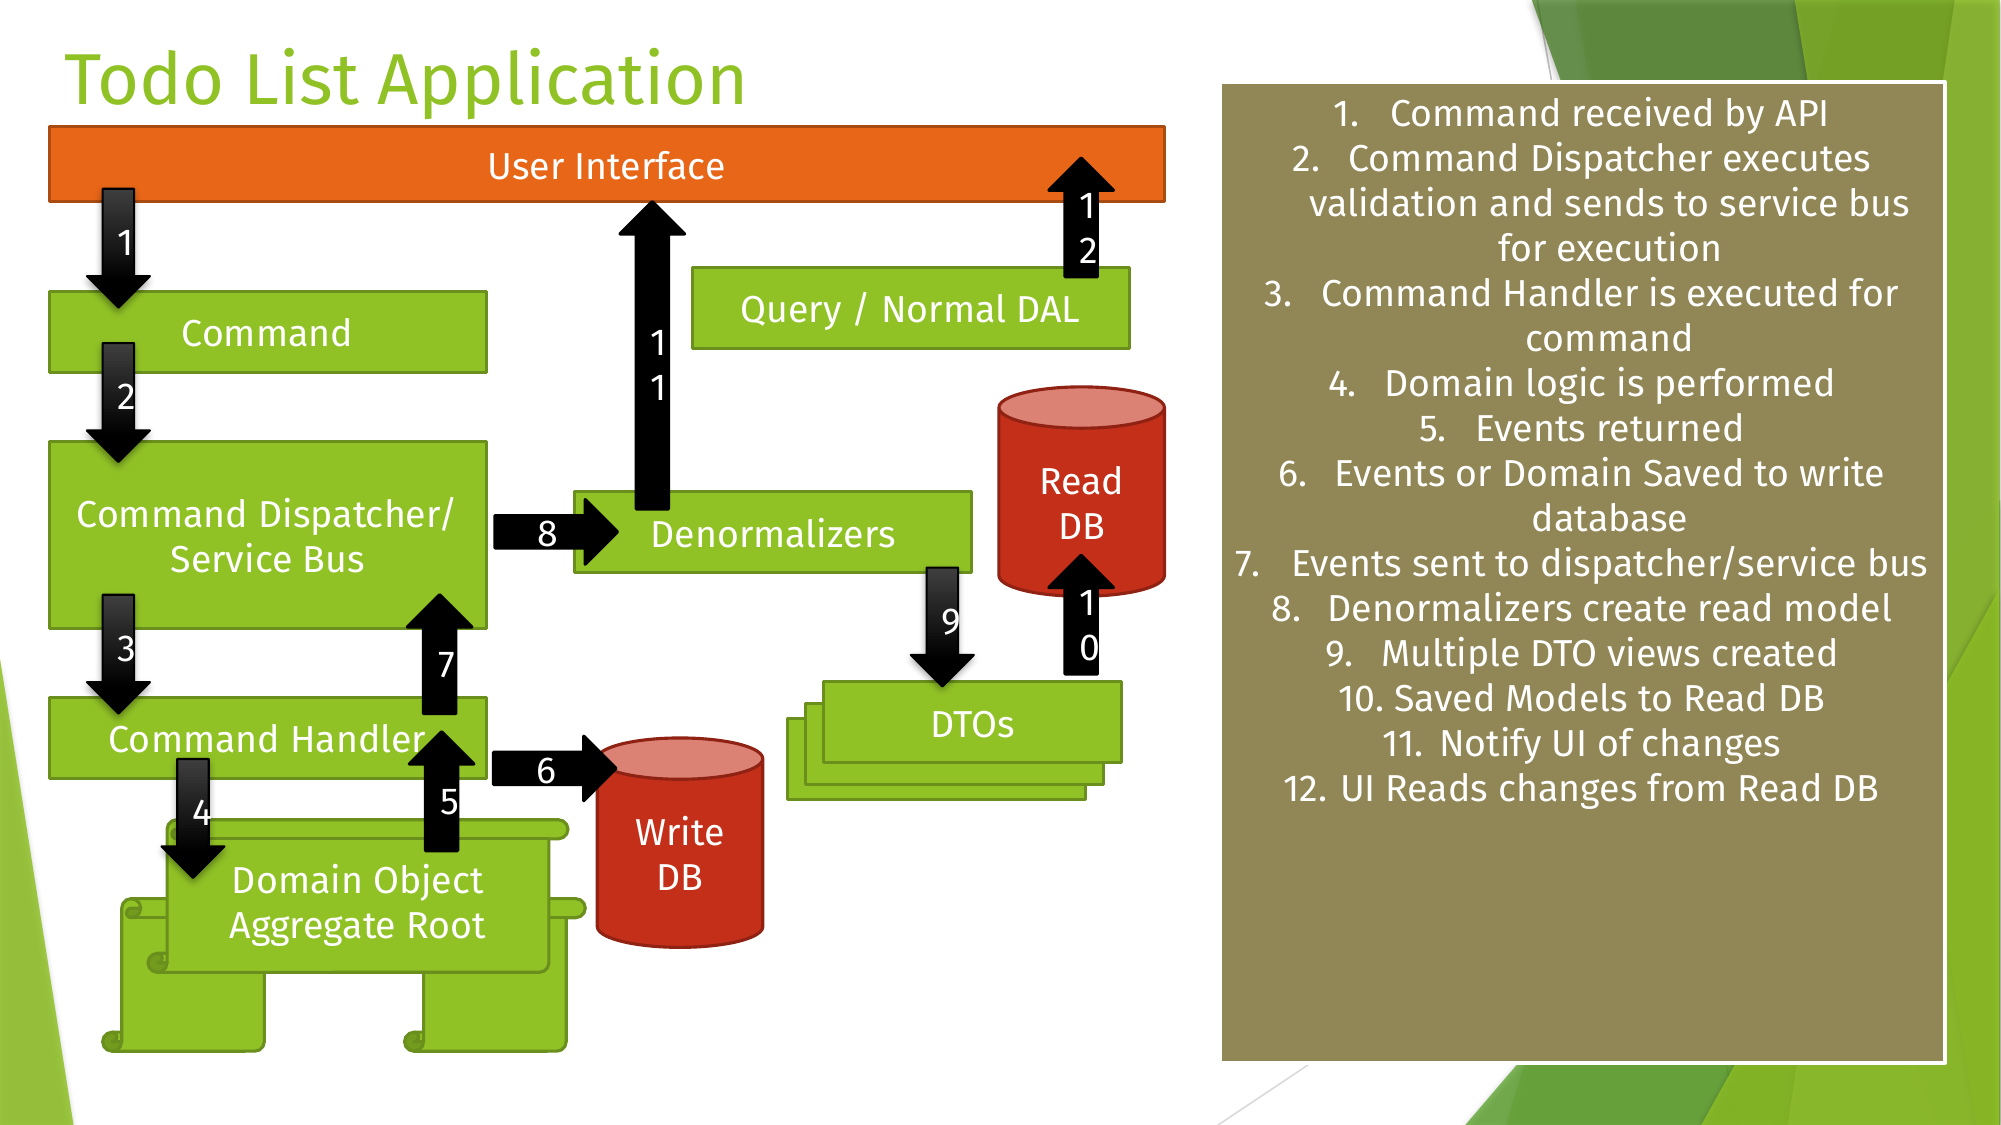

# Todo List Application
Command received by API
Command Dispatcher executes validation and sends to service bus for execution
Command Handler is executed for command
Domain logic is performed
Events returned
Events or Domain Saved to write database
Events sent to dispatcher/service bus
Denormalizers create read model
Multiple DTO views created
Saved Models to Read DB
Notify UI of changes
UI Reads changes from Read DB

User Interface
12
1
11
Query / Normal DAL
Command
2
Read
DB
Command Dispatcher/
Service Bus
Denormalizers
8
10
9
3
7
DTOs
Command Handler
DTOs
DTOs
5
6
Write
DB
4
Domain Object
Aggregate Root